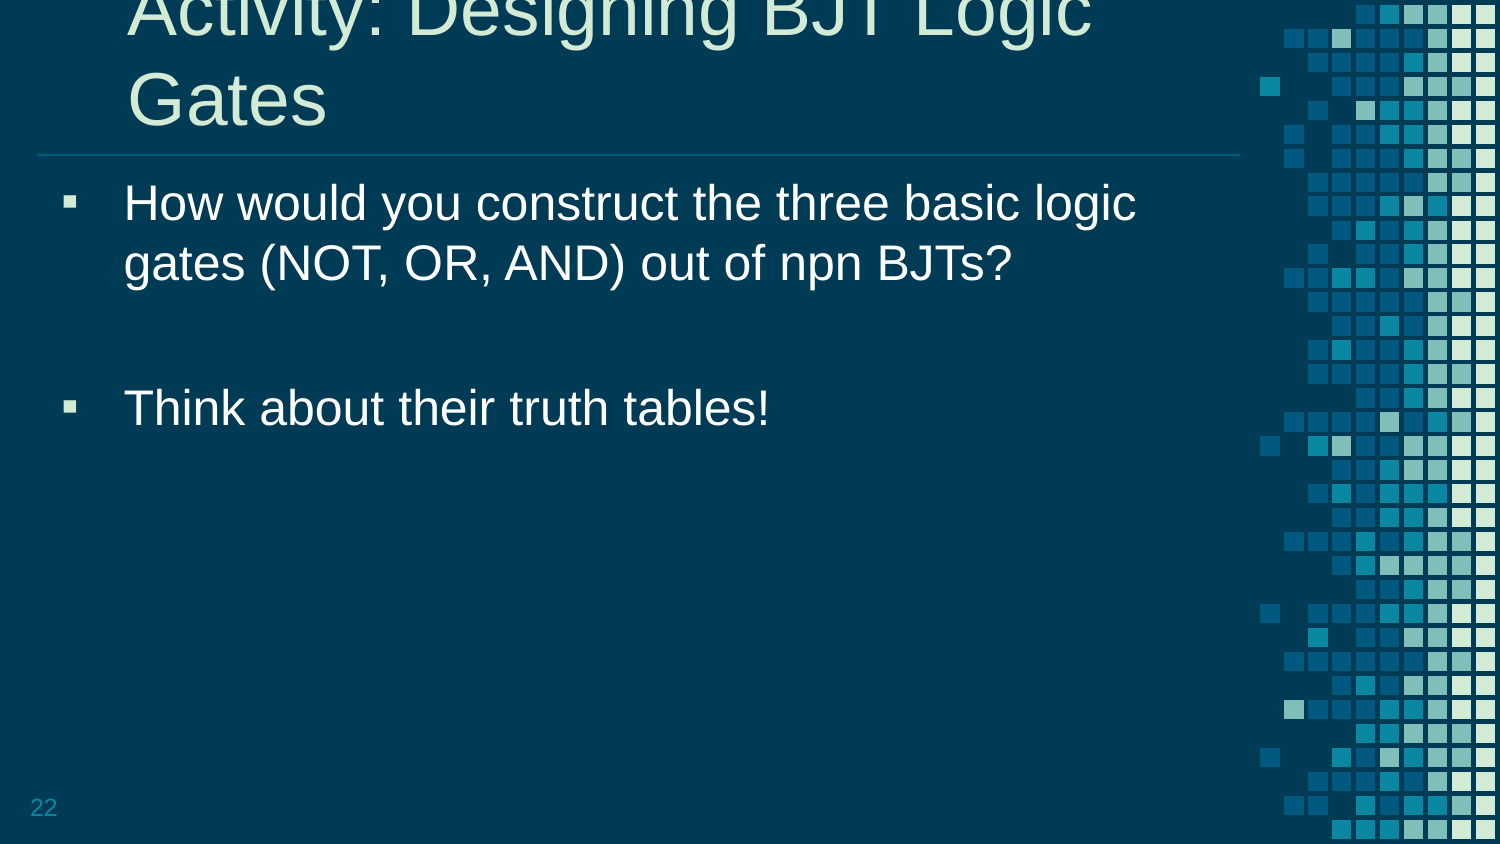

# Activity: Designing BJT Logic Gates
How would you construct the three basic logic gates (NOT, OR, AND) out of npn BJTs?

Think about their truth tables!
22